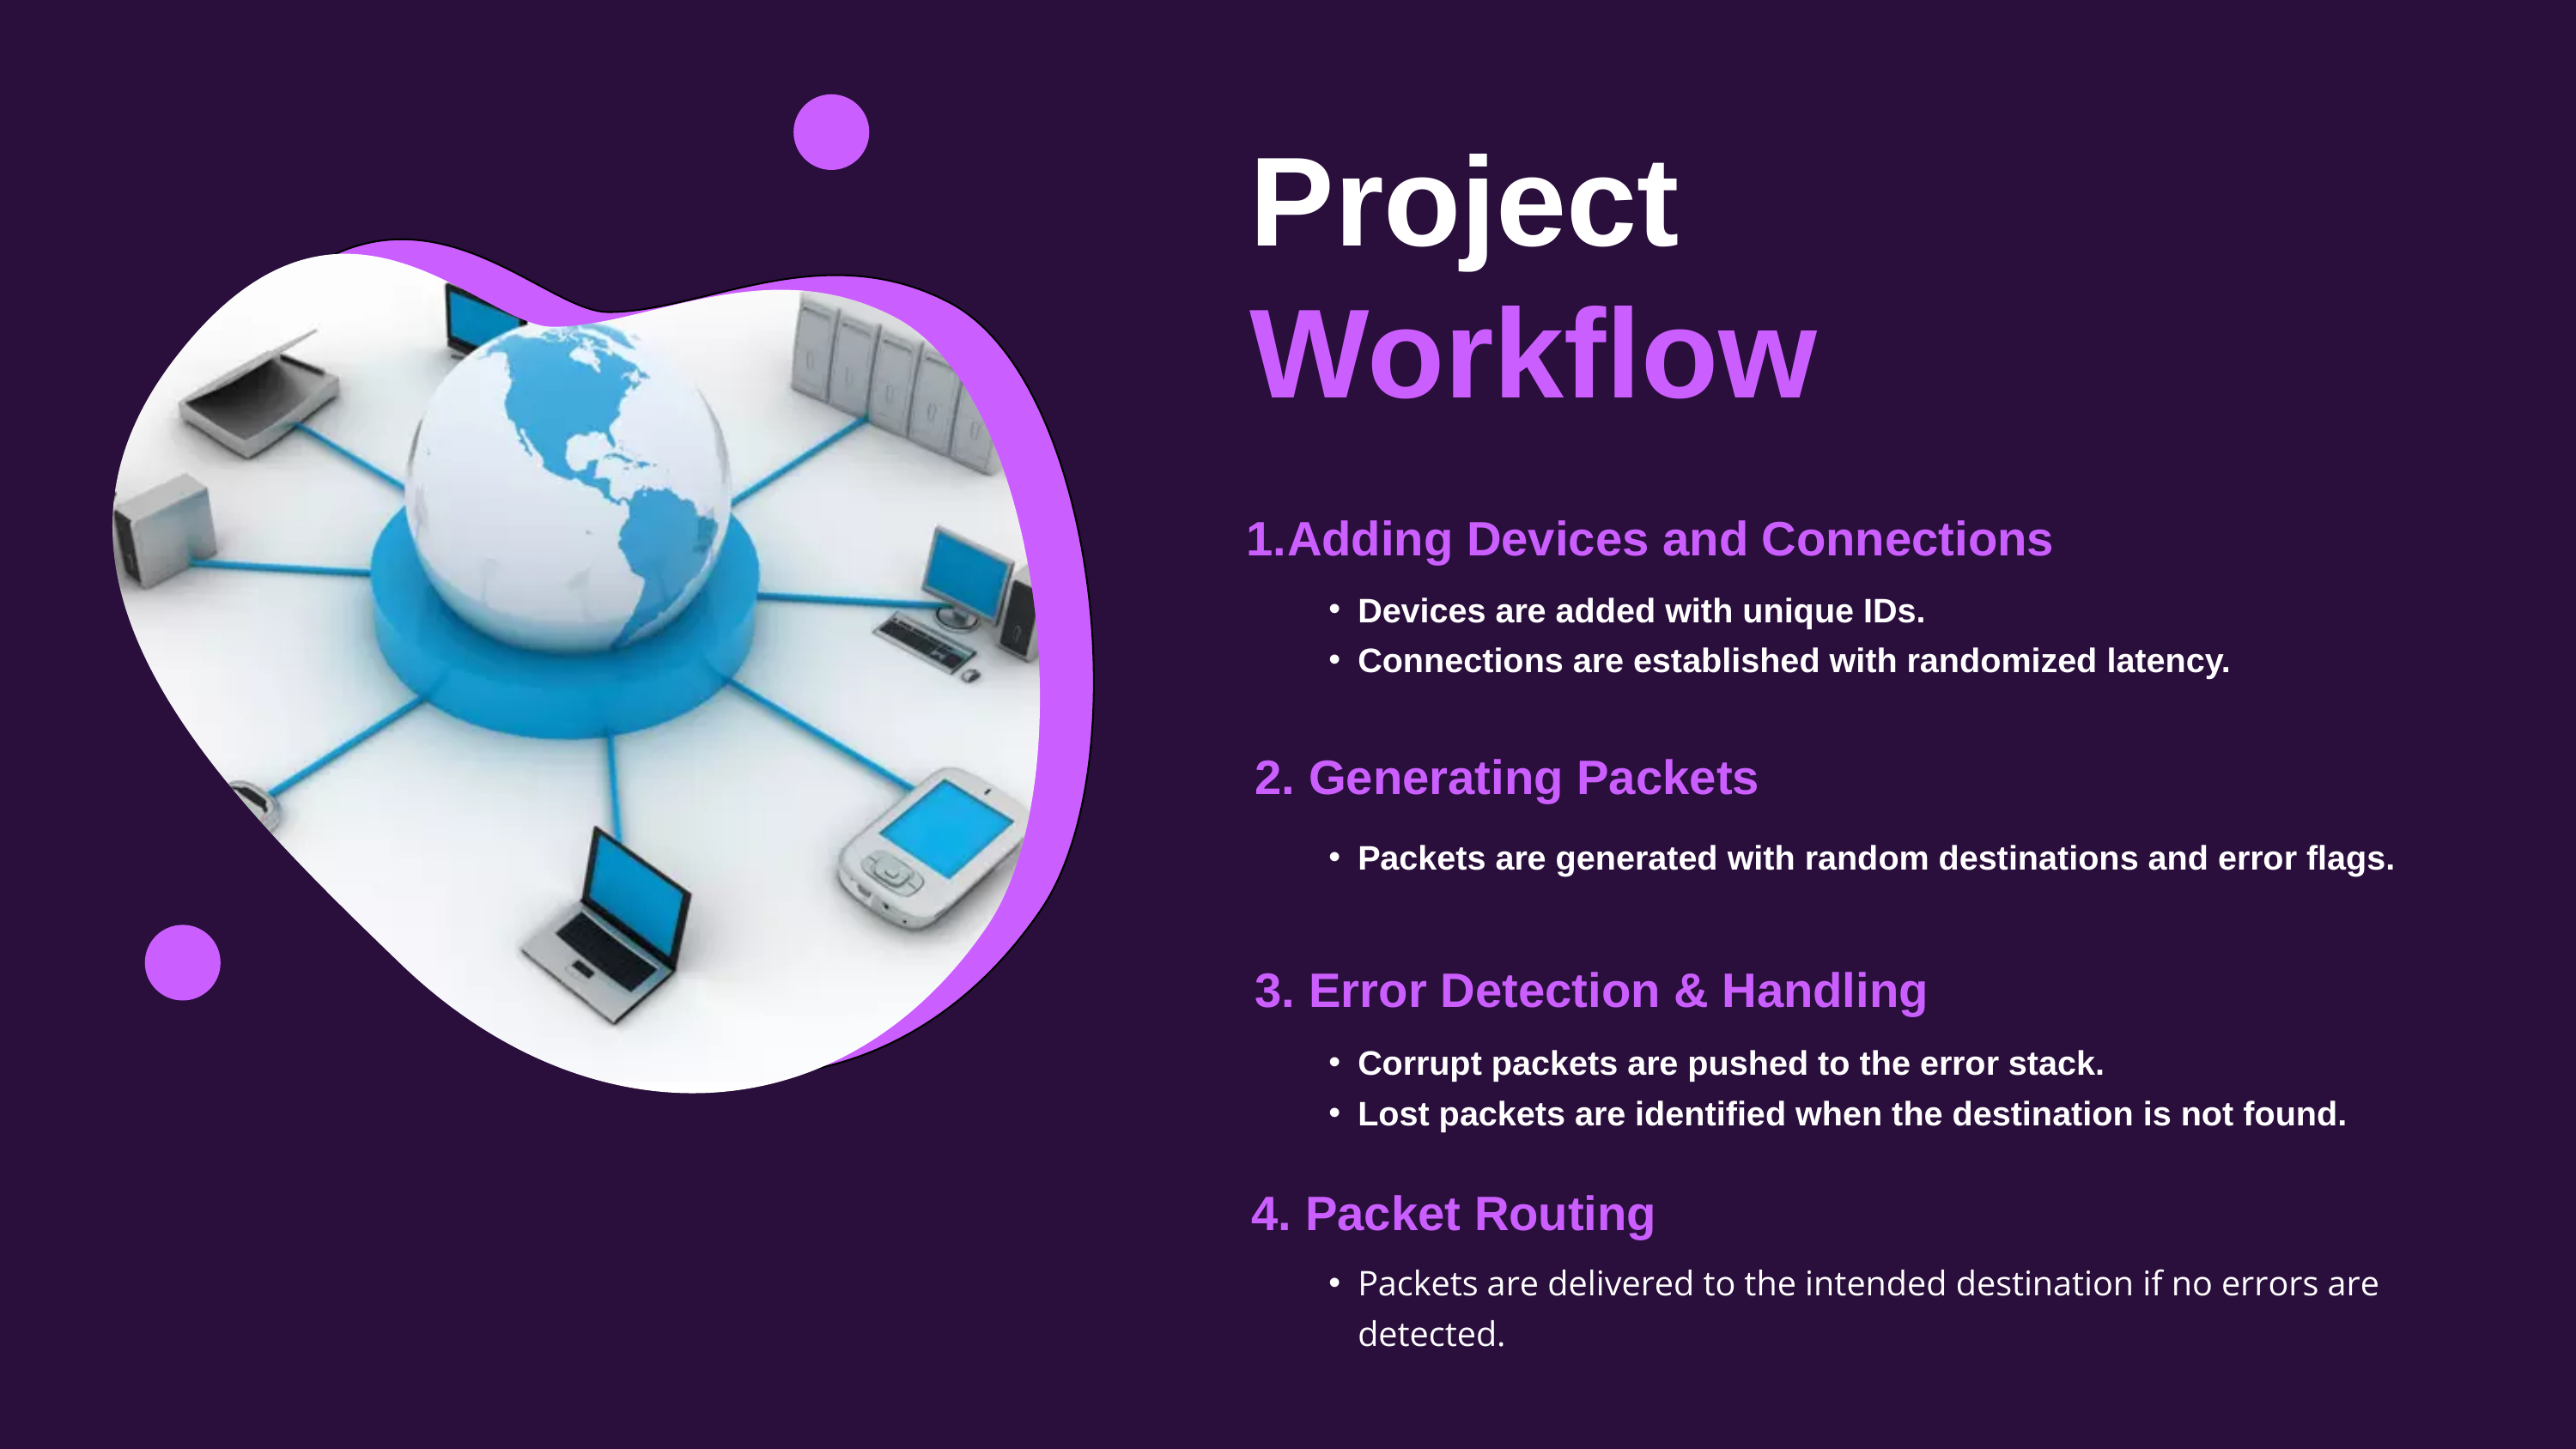

Project

Workflow
Adding Devices and Connections

Devices are added with unique IDs.
Connections are established with randomized latency.

2. Generating Packets
Packets are generated with random destinations and error flags.

3. Error Detection & Handling

Corrupt packets are pushed to the error stack.
Lost packets are identified when the destination is not found.

4. Packet Routing

Packets are delivered to the intended destination if no errors are detected.